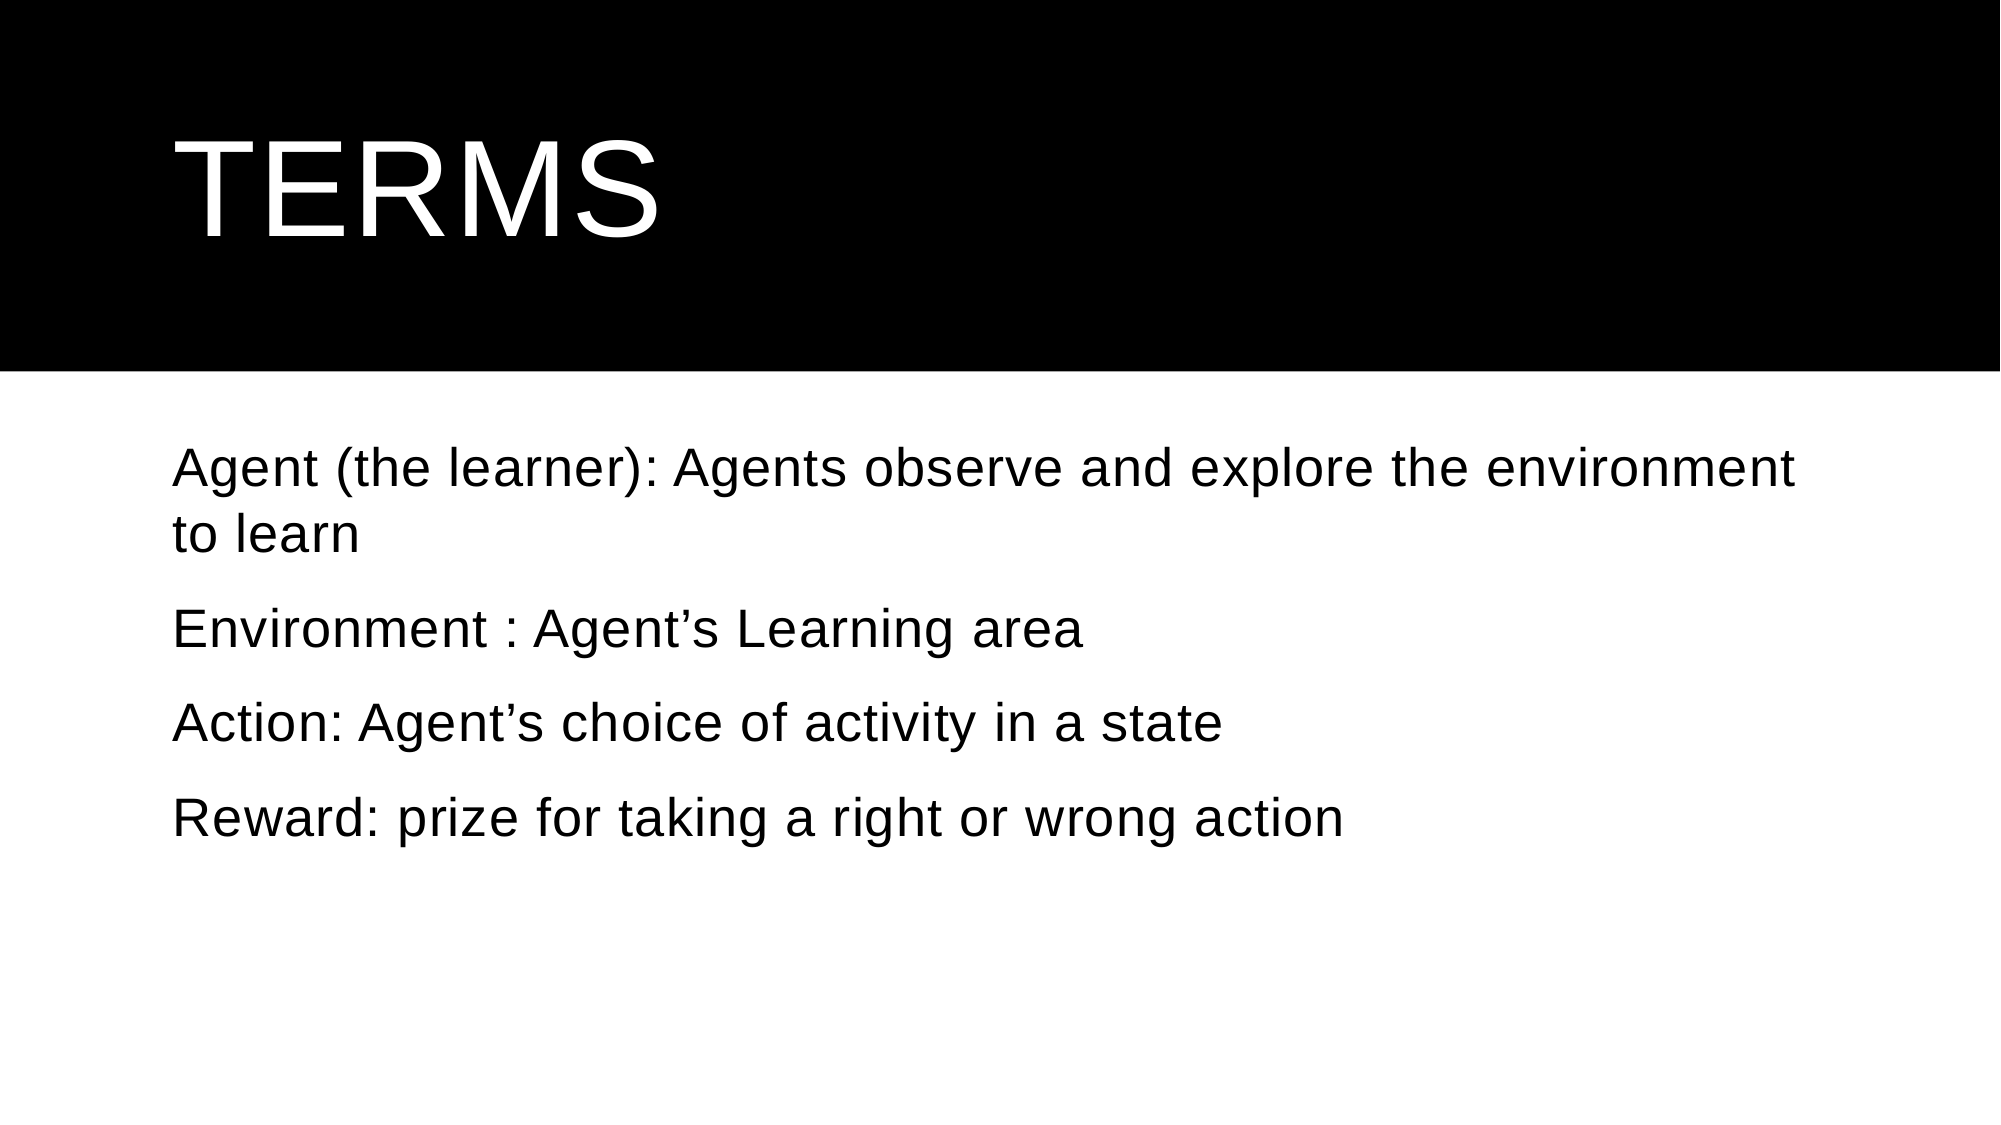

# Terms
Agent (the learner): Agents observe and explore the environment to learn
Environment : Agent’s Learning area
Action: Agent’s choice of activity in a state
Reward: prize for taking a right or wrong action